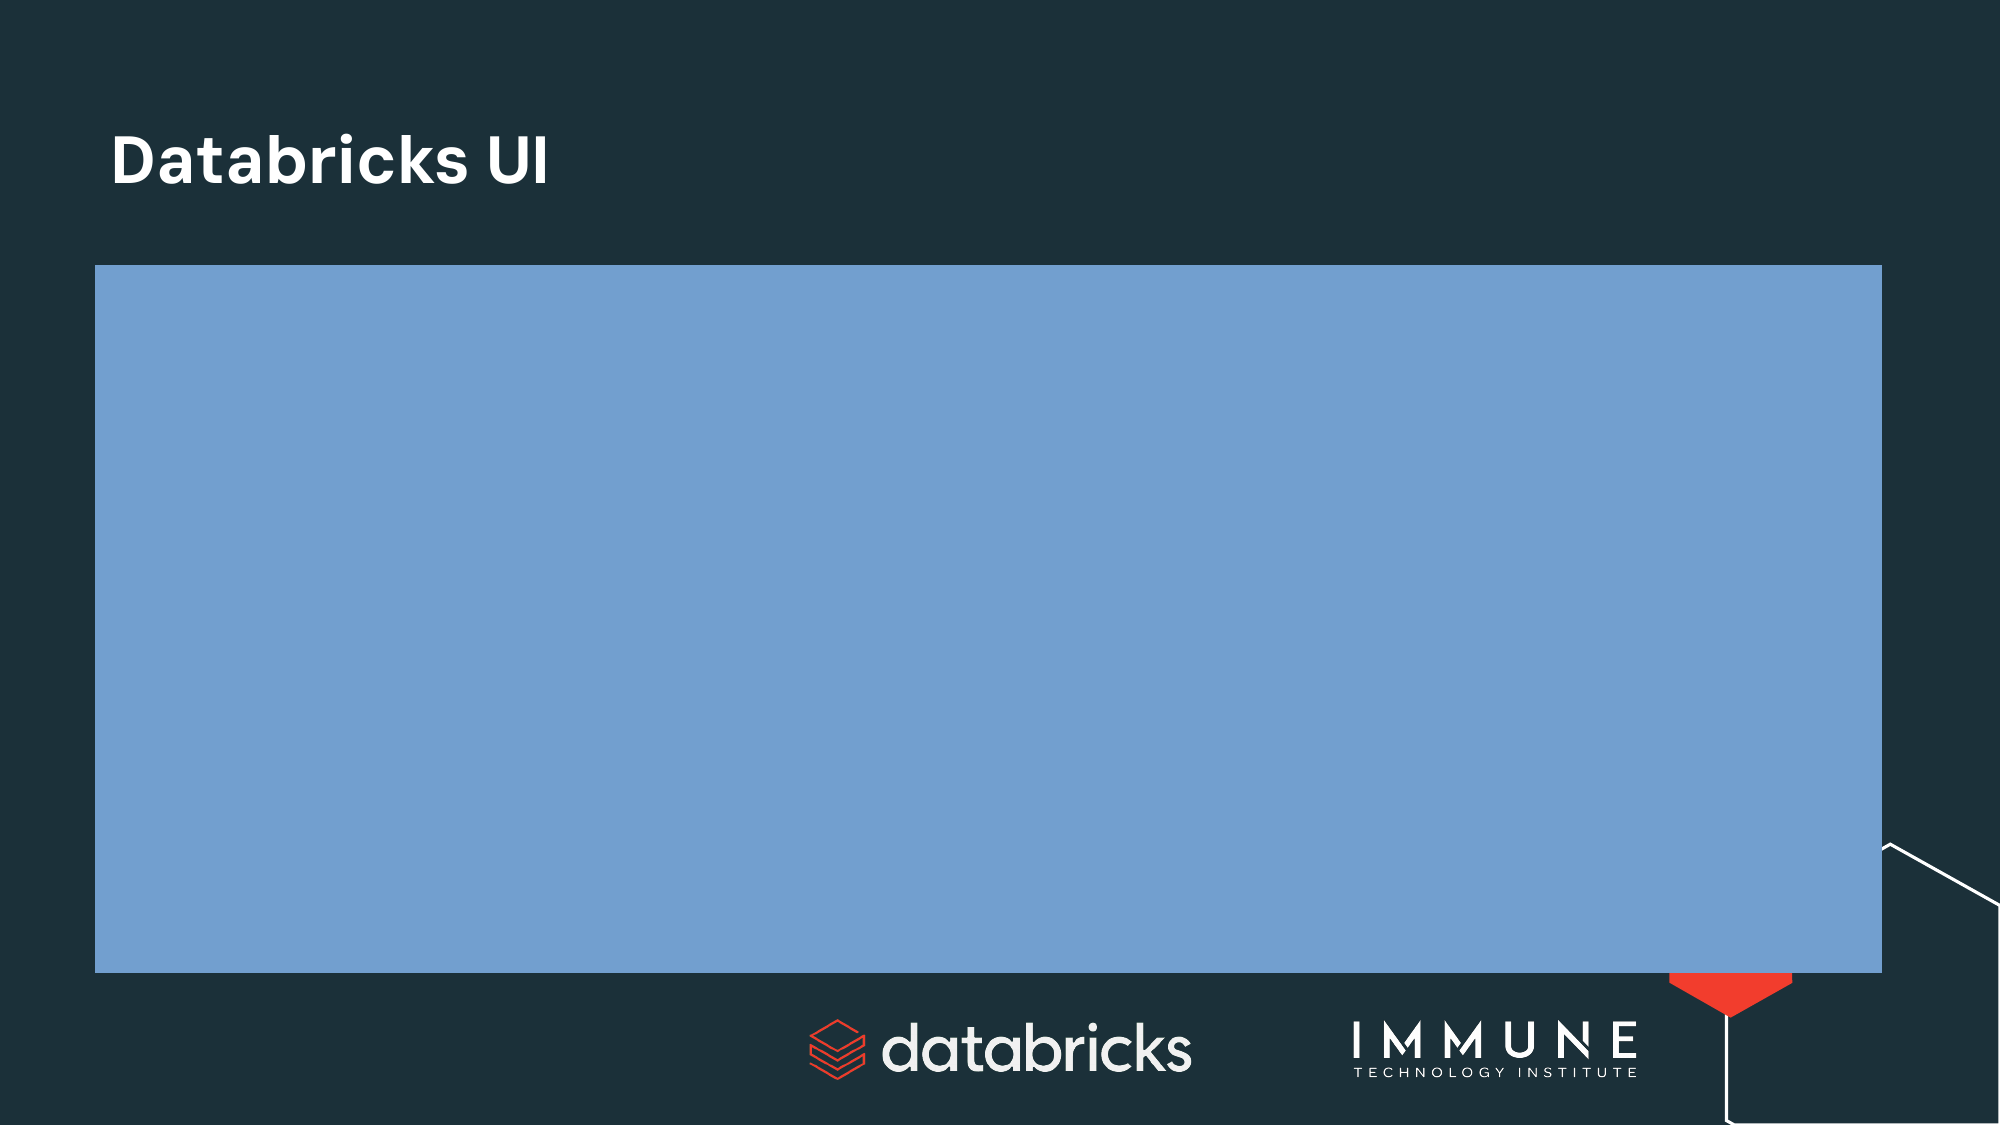

# Databricks UI
La interfaz de usuario de Databricks está diseñada para ser accesible y fácil de usar, permitiendo a los usuarios navegar eficientemente a través de diversas funcionalidades como la gestión de clústers, el desarrollo y colaboración en notebooks, y la visualización de datos, todo desde un entorno centralizado

TBD: Añadir capturas de pantallas en cada una de las slides